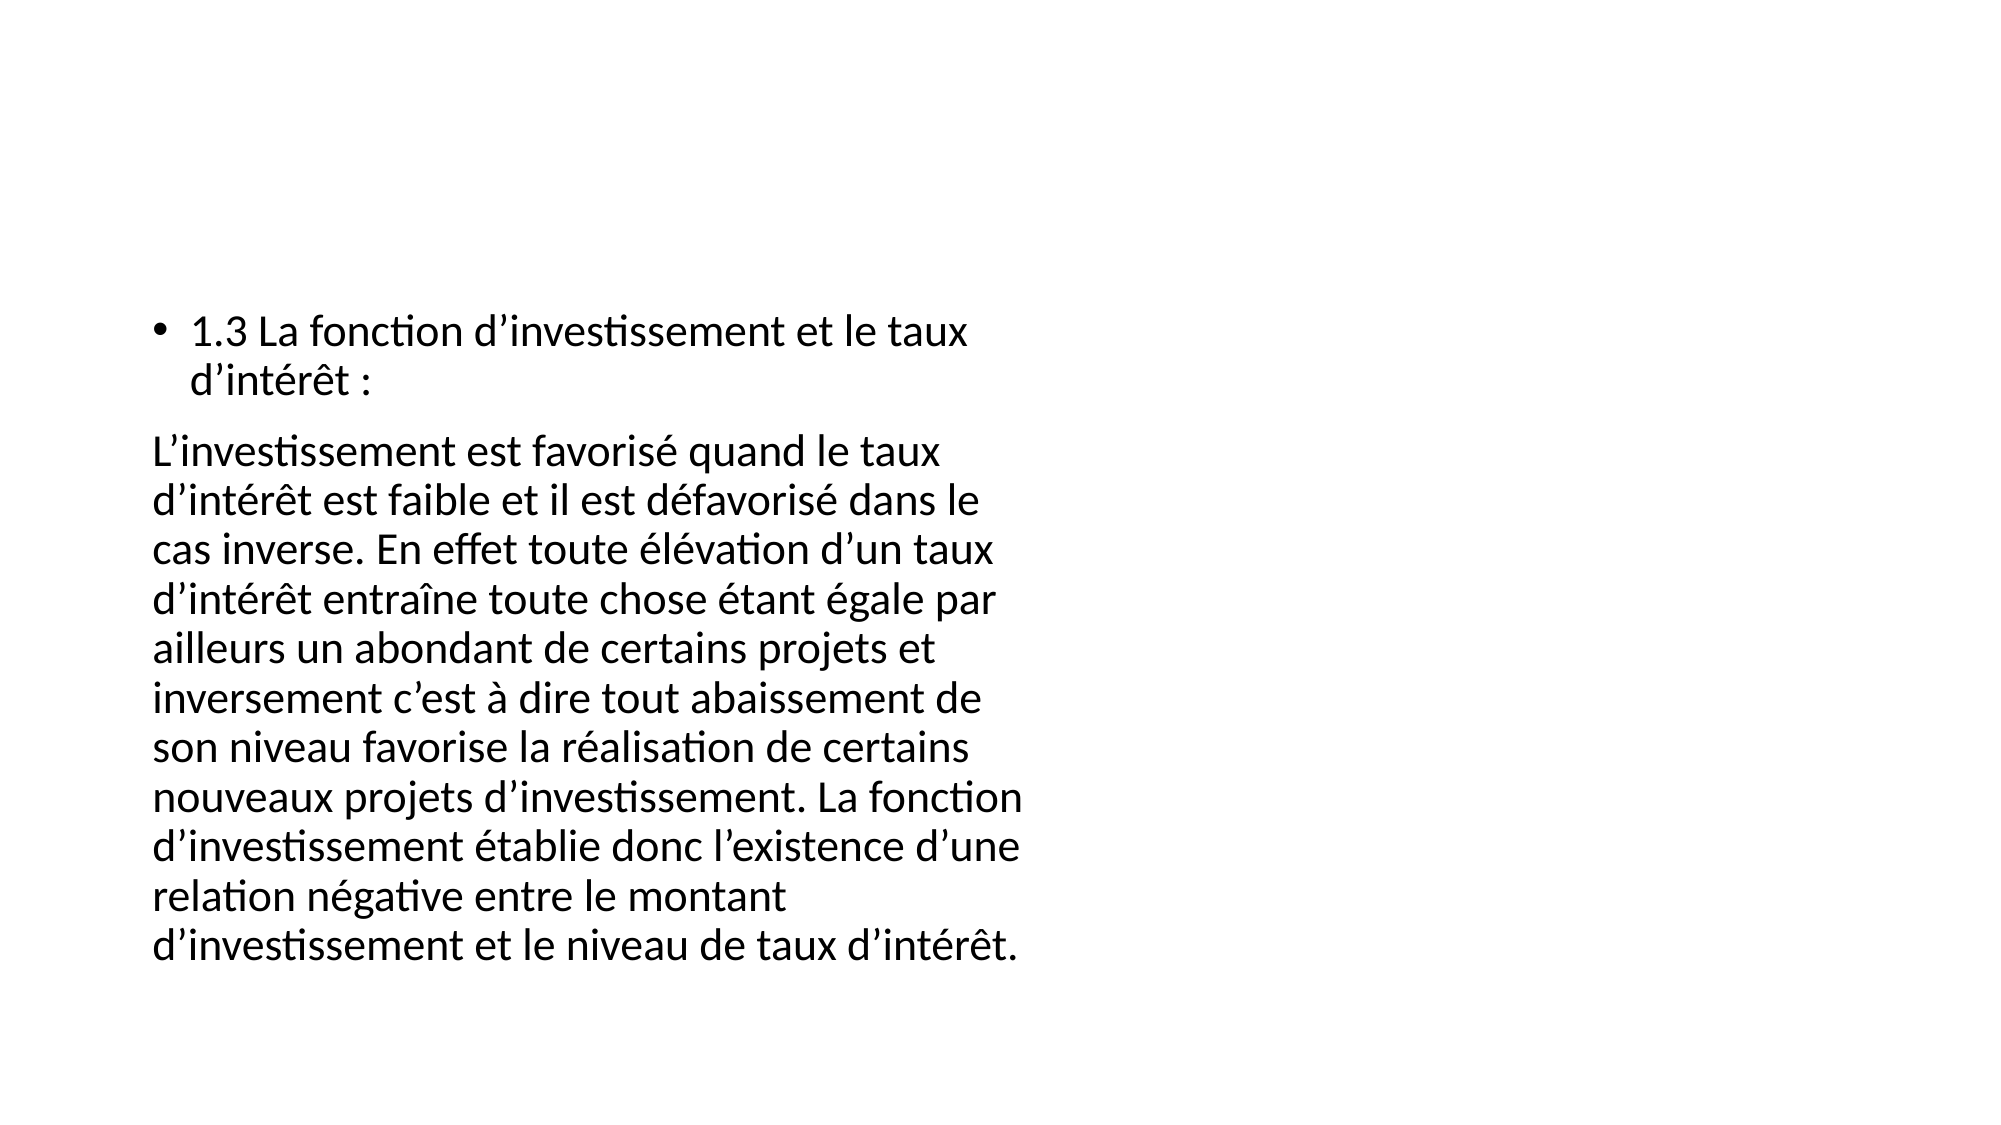

1.3 La fonction d’investissement et le taux d’intérêt :
L’investissement est favorisé quand le taux d’intérêt est faible et il est défavorisé dans le cas inverse. En effet toute élévation d’un taux d’intérêt entraîne toute chose étant égale par ailleurs un abondant de certains projets et inversement c’est à dire tout abaissement de son niveau favorise la réalisation de certains nouveaux projets d’investissement. La fonction d’investissement établie donc l’existence d’une relation négative entre le montant d’investissement et le niveau de taux d’intérêt.